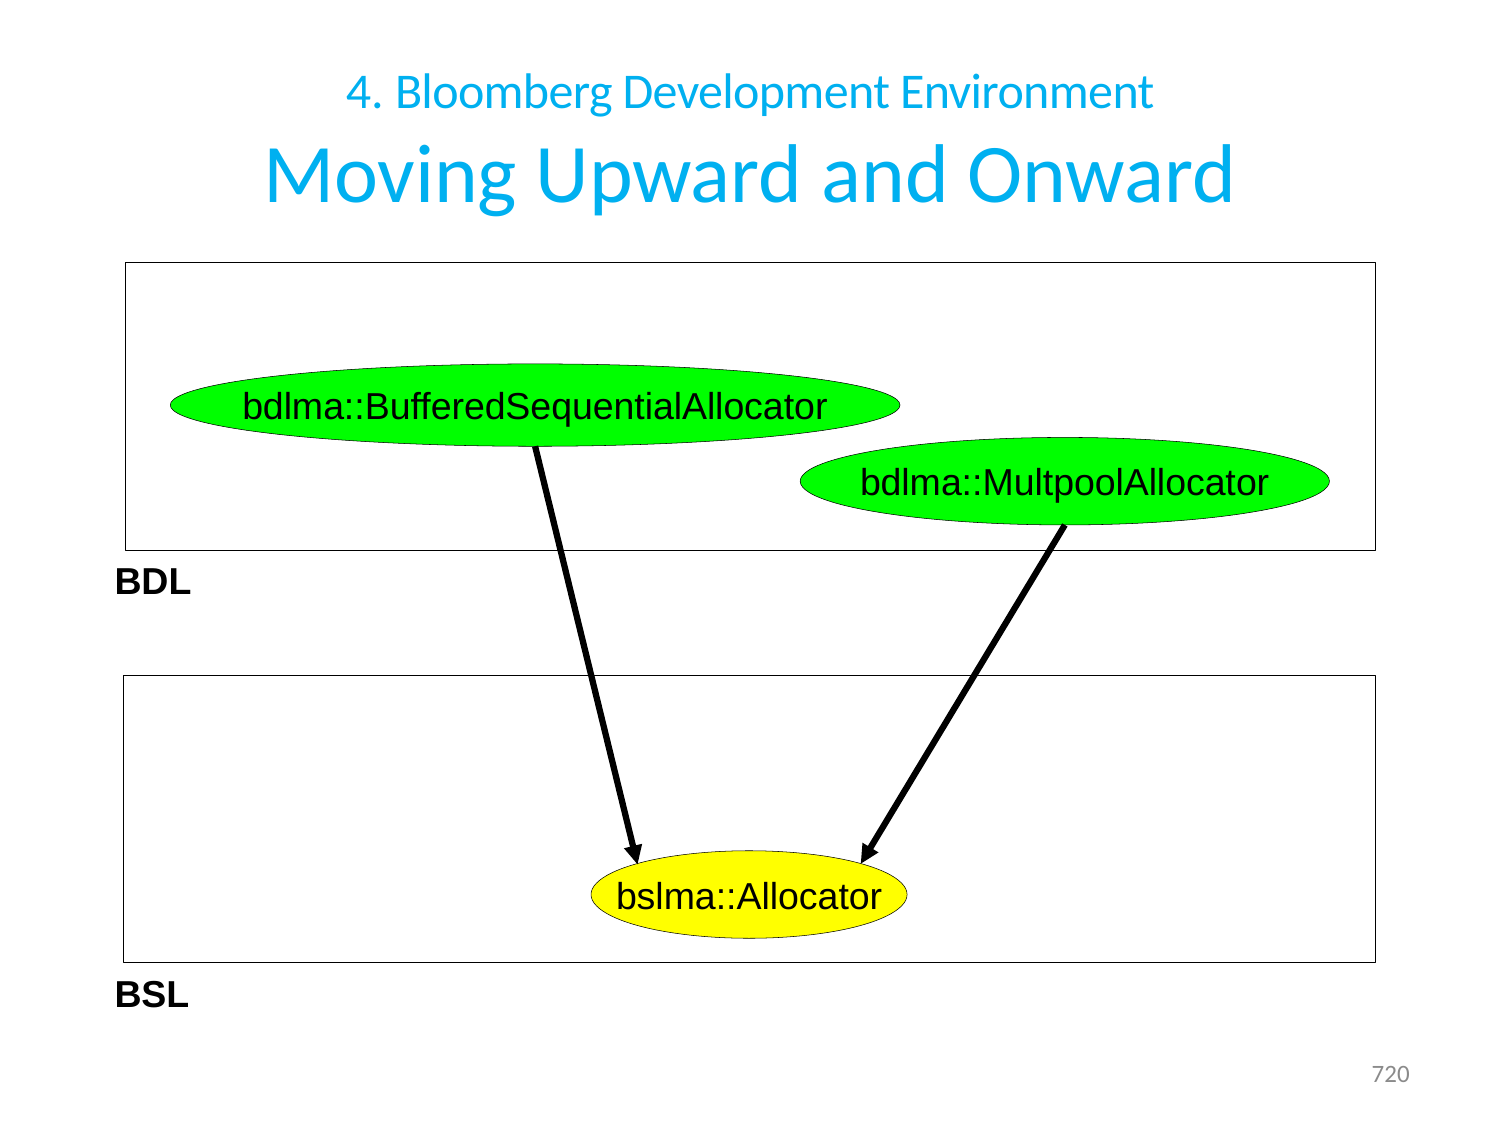

# 4. Bloomberg Development Environment Moving Upward and Onward

bdlma::BufferedSequentialAllocator

bdlma::MultpoolAllocator
BDL

bslma::Allocator
BSL
720